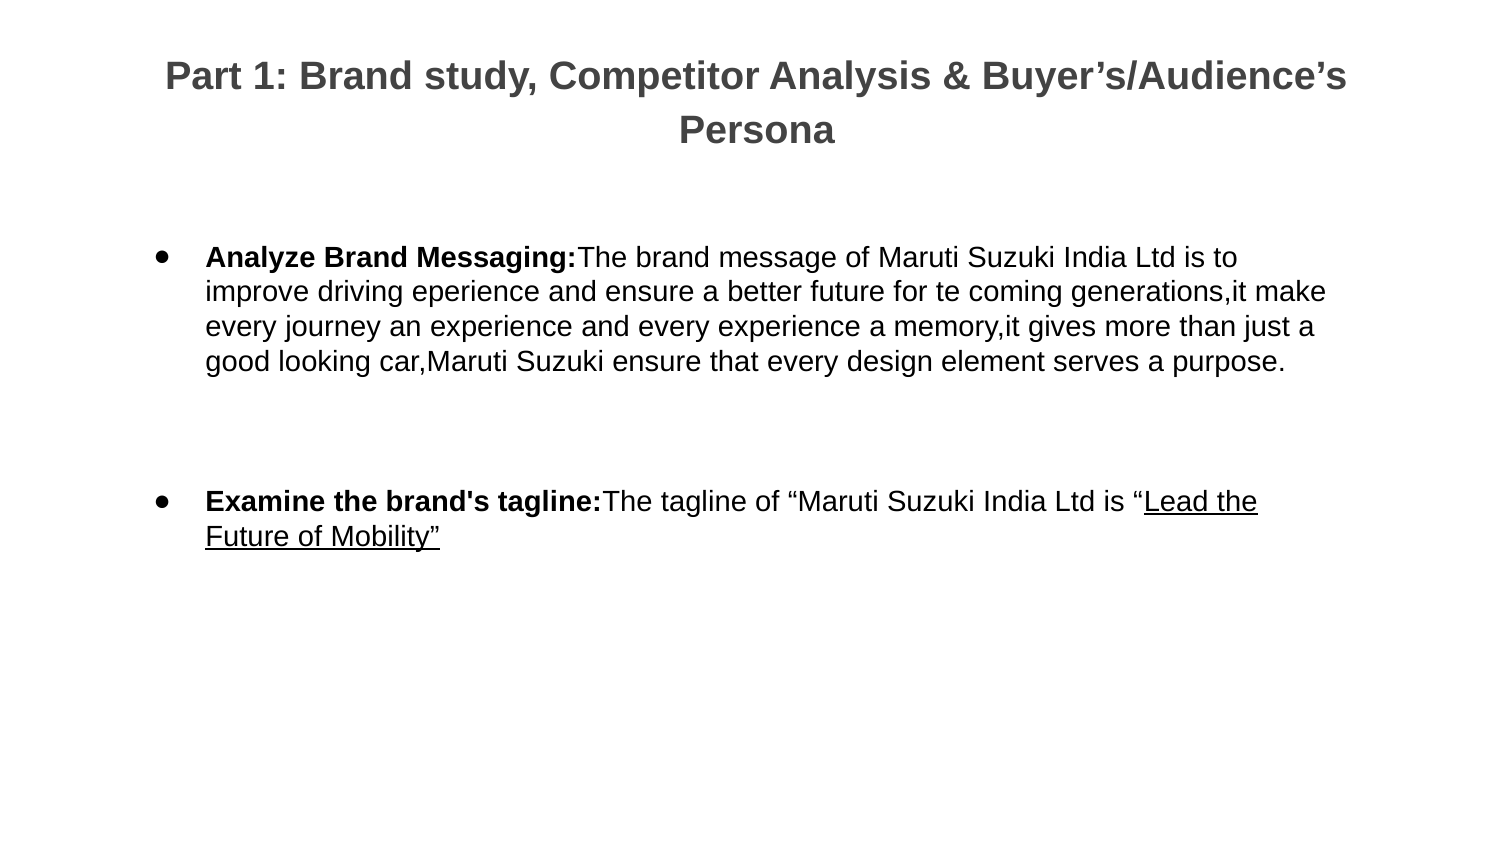

Part 1: Brand study, Competitor Analysis & Buyer’s/Audience’s Persona

Analyze Brand Messaging:The brand message of Maruti Suzuki India Ltd is to improve driving eperience and ensure a better future for te coming generations,it make every journey an experience and every experience a memory,it gives more than just a good looking car,Maruti Suzuki ensure that every design element serves a purpose.

Examine the brand's tagline:The tagline of “Maruti Suzuki India Ltd is “Lead the Future of Mobility”